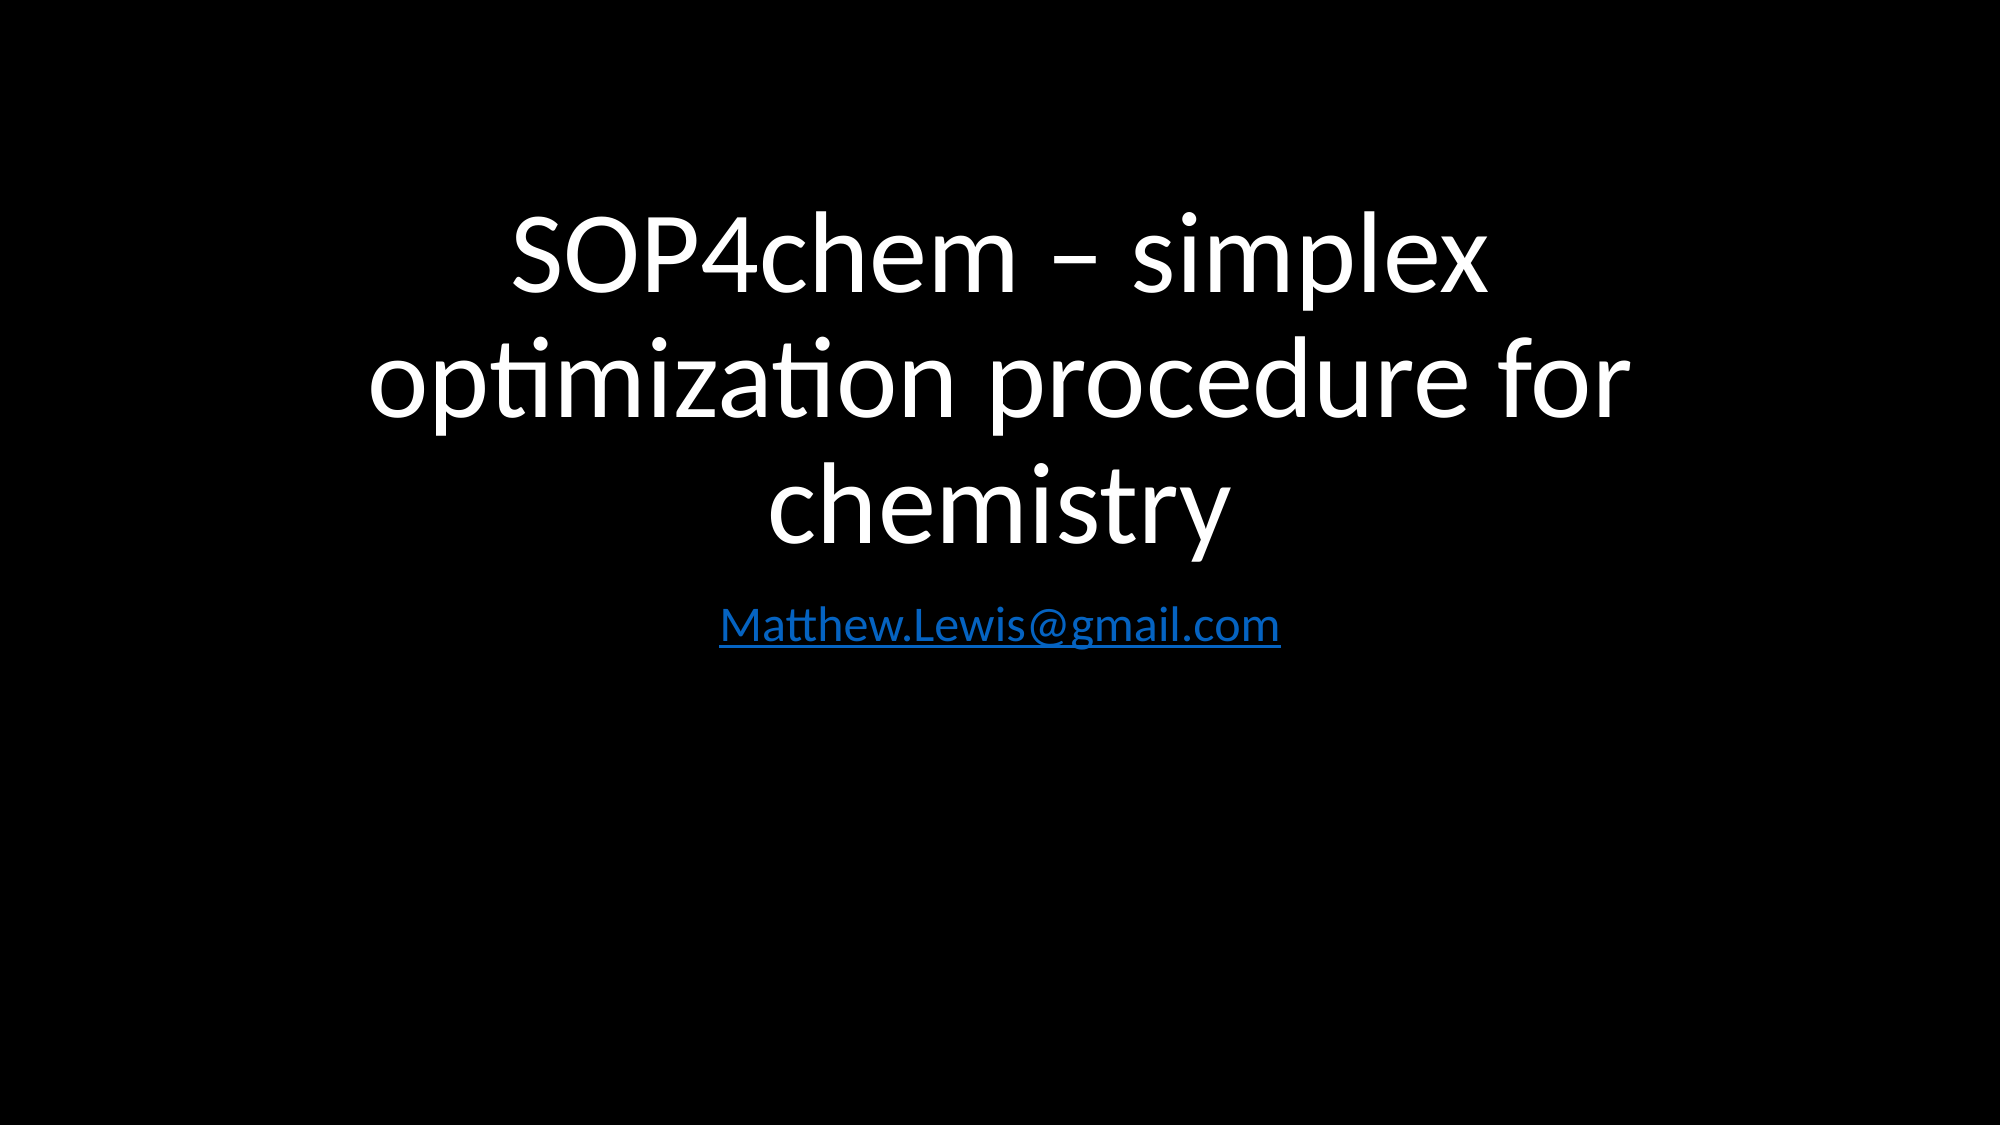

# SOP4chem – simplex optimization procedure for chemistry
Matthew.Lewis@gmail.com